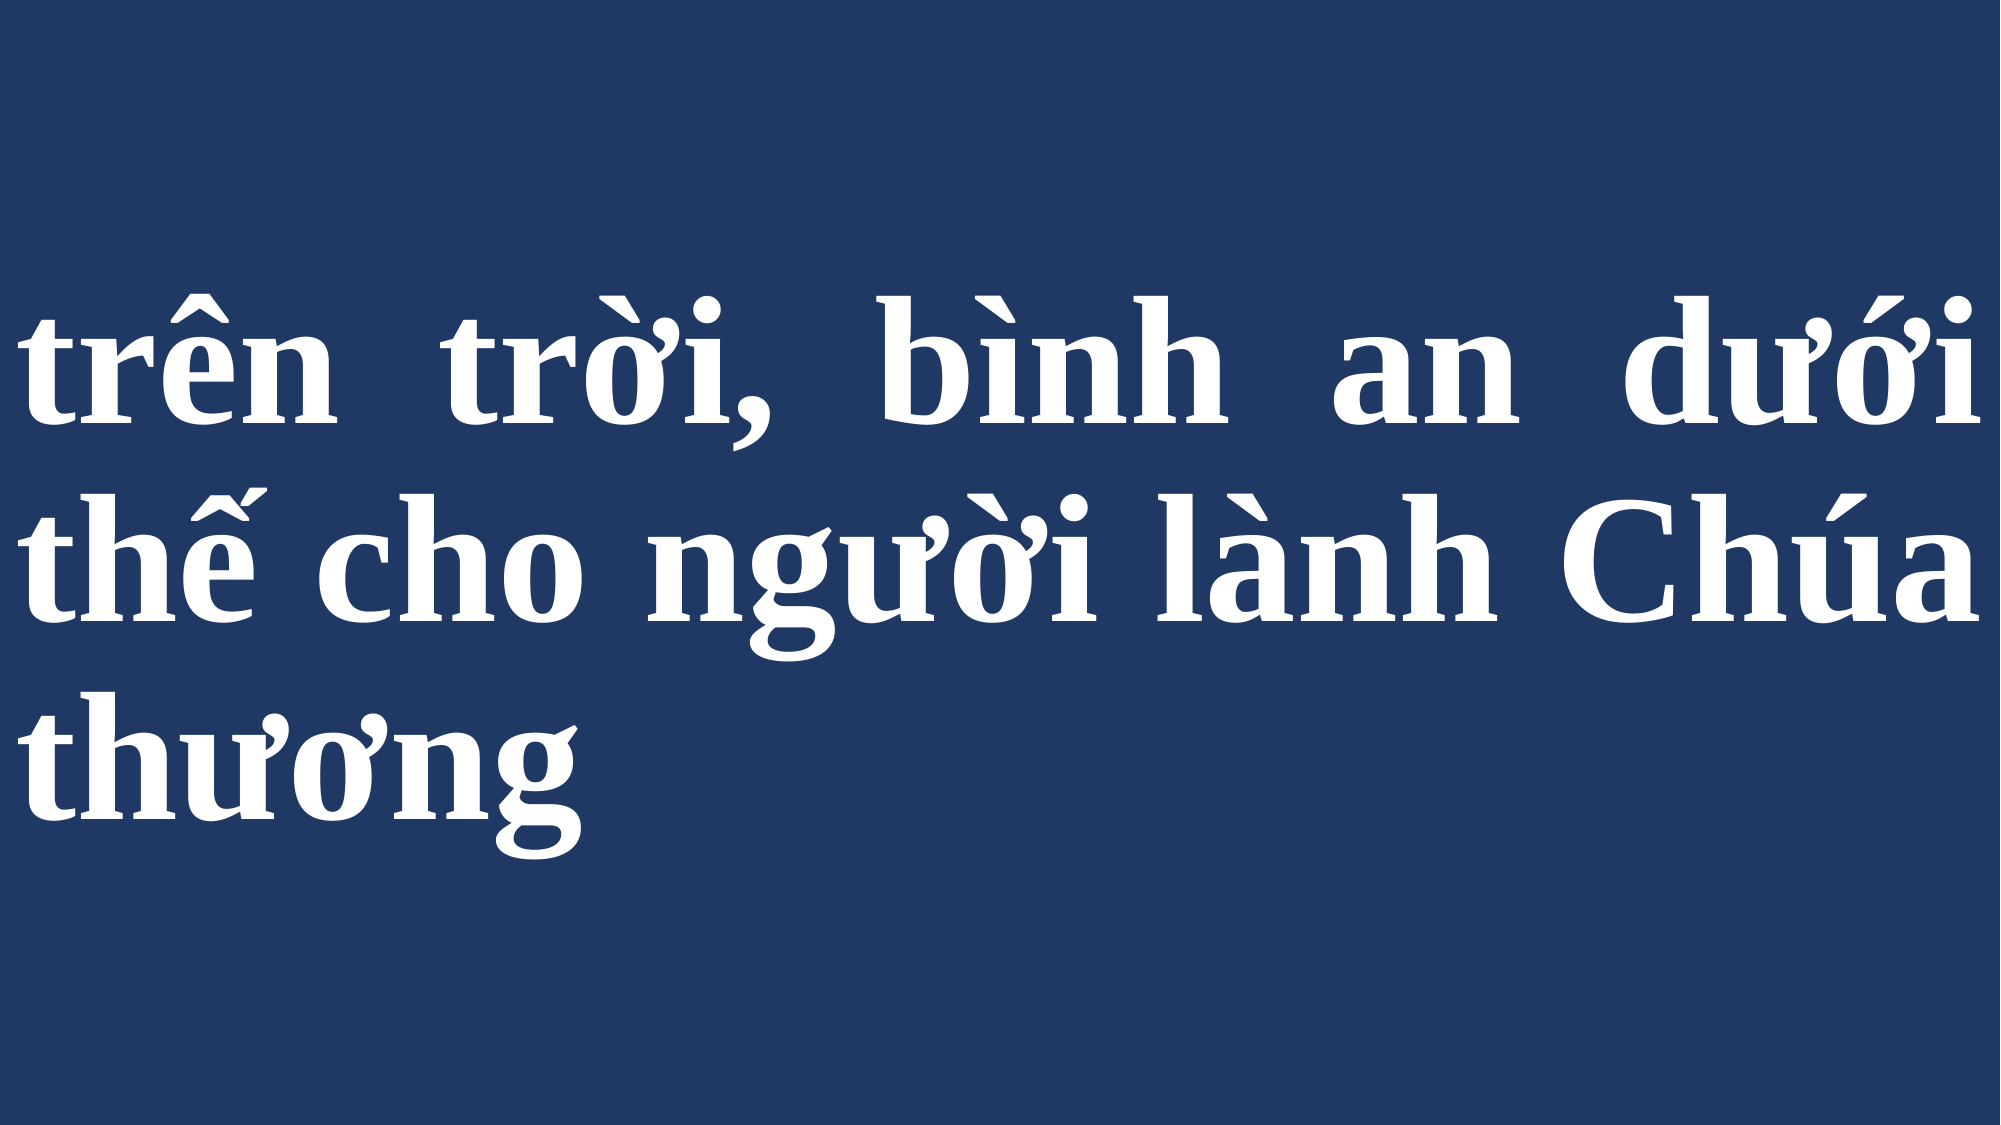

# trên trời, bình an dưới thế cho người lành Chúa thương